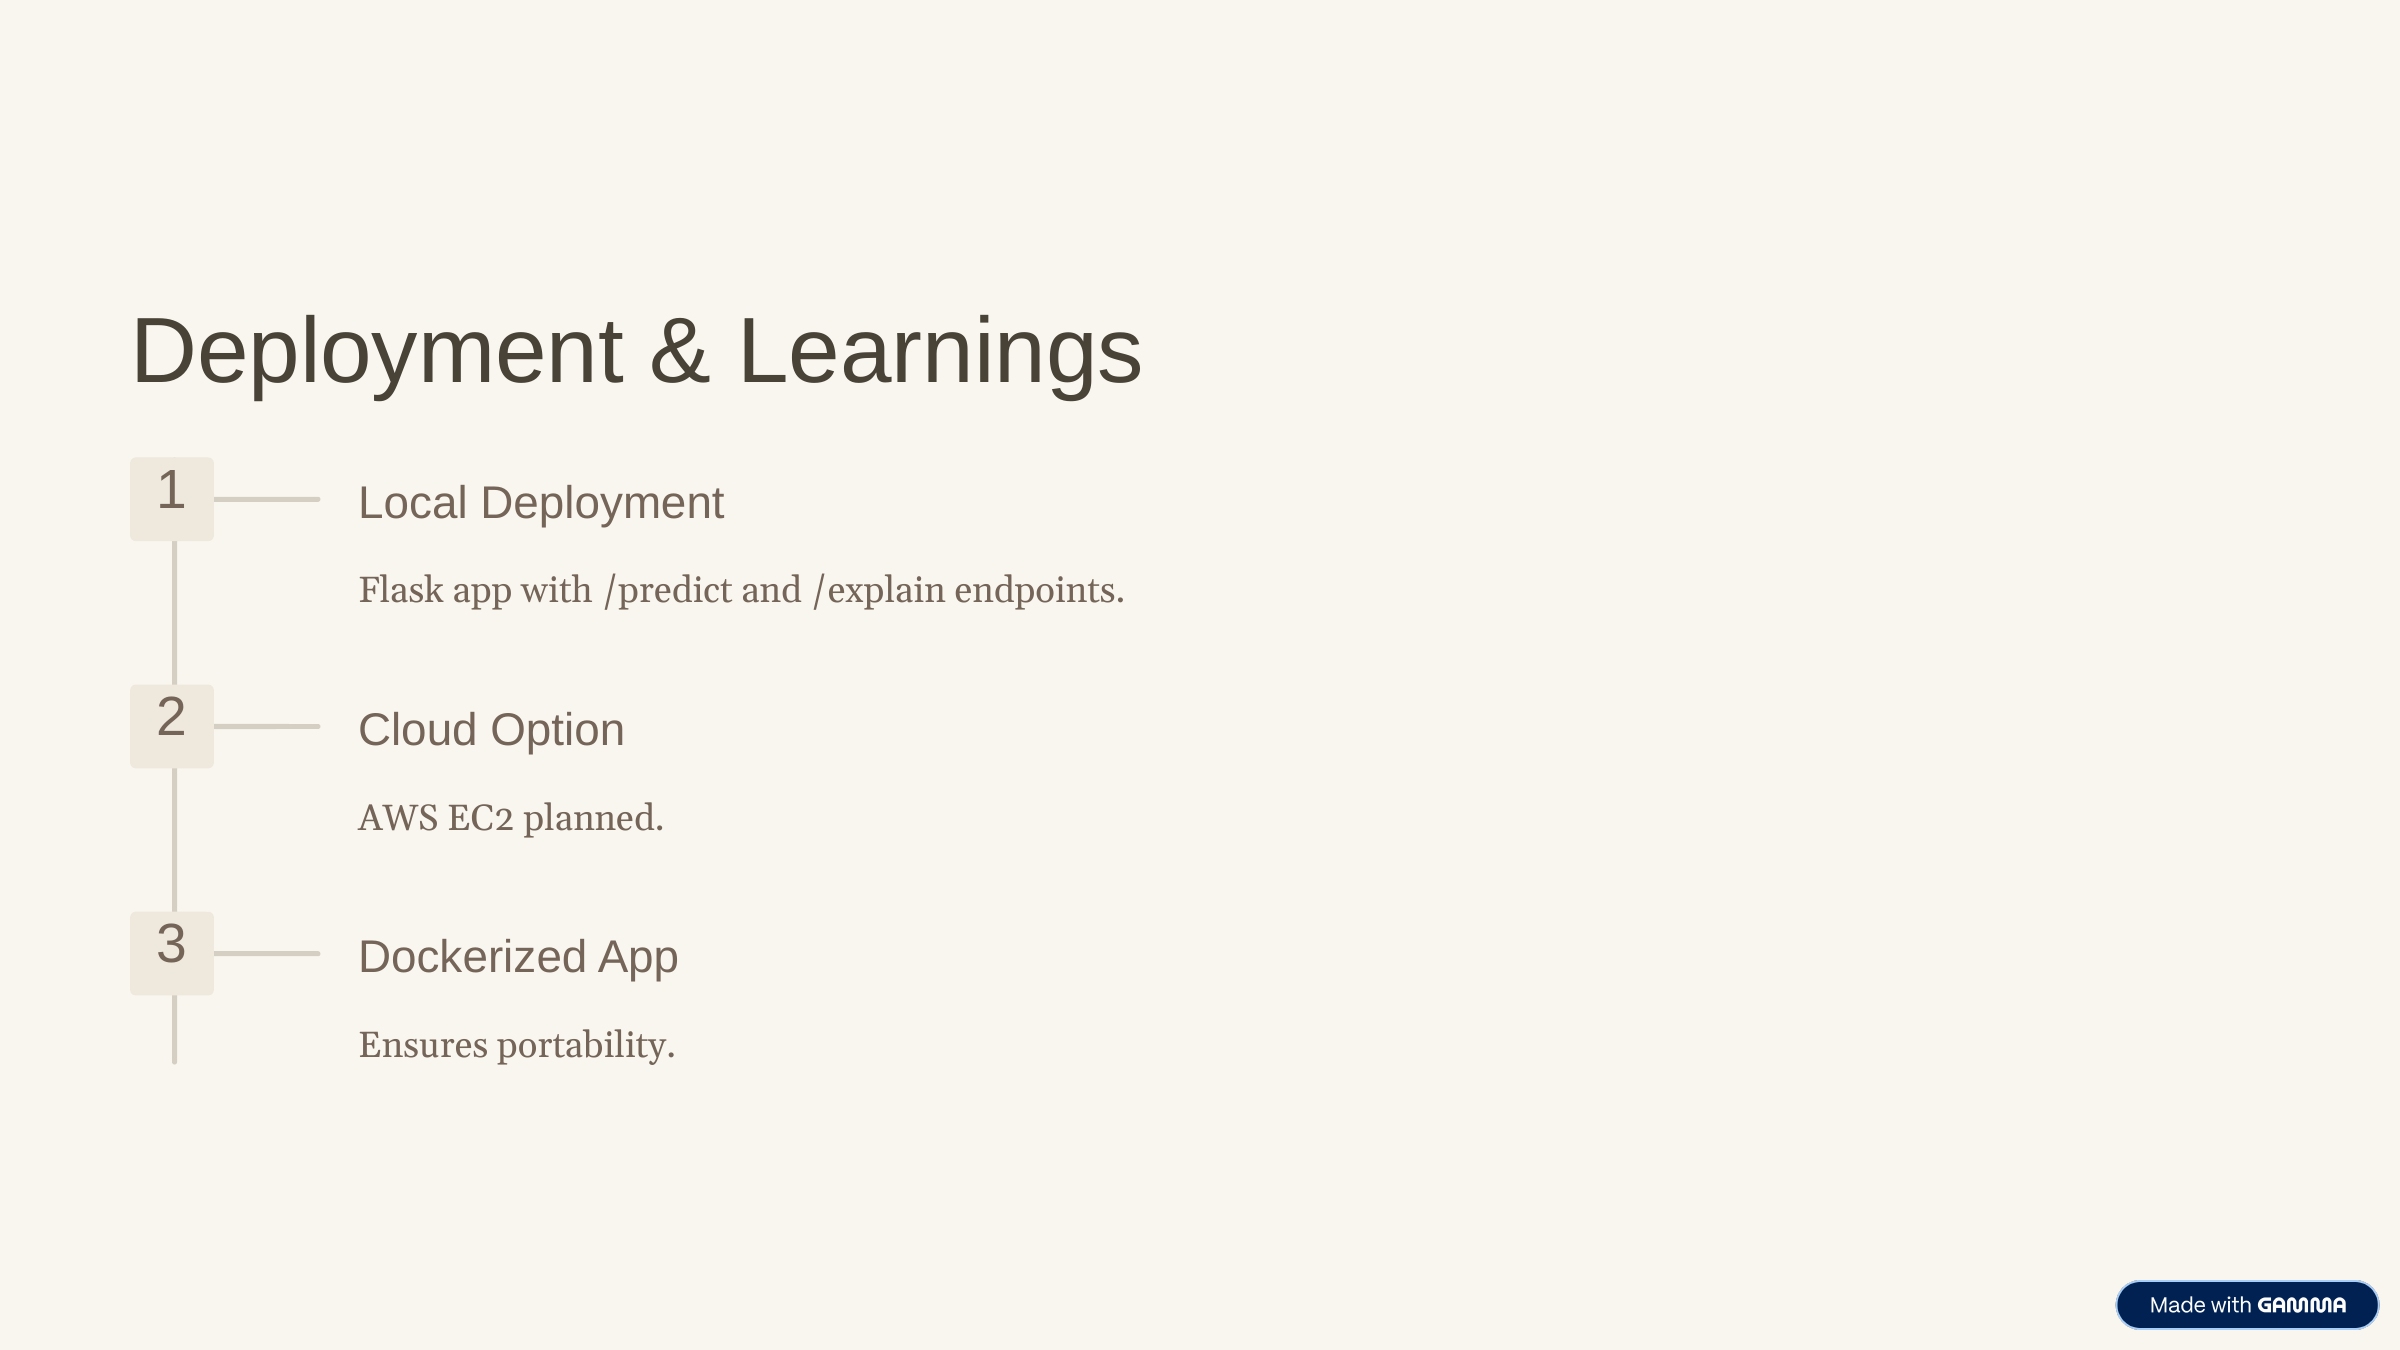

Deployment & Learnings

1
Local Deployment

Flask app with /predict and /explain endpoints.

2
Cloud Option

AWS EC2 planned.

3
Dockerized App

Ensures portability.